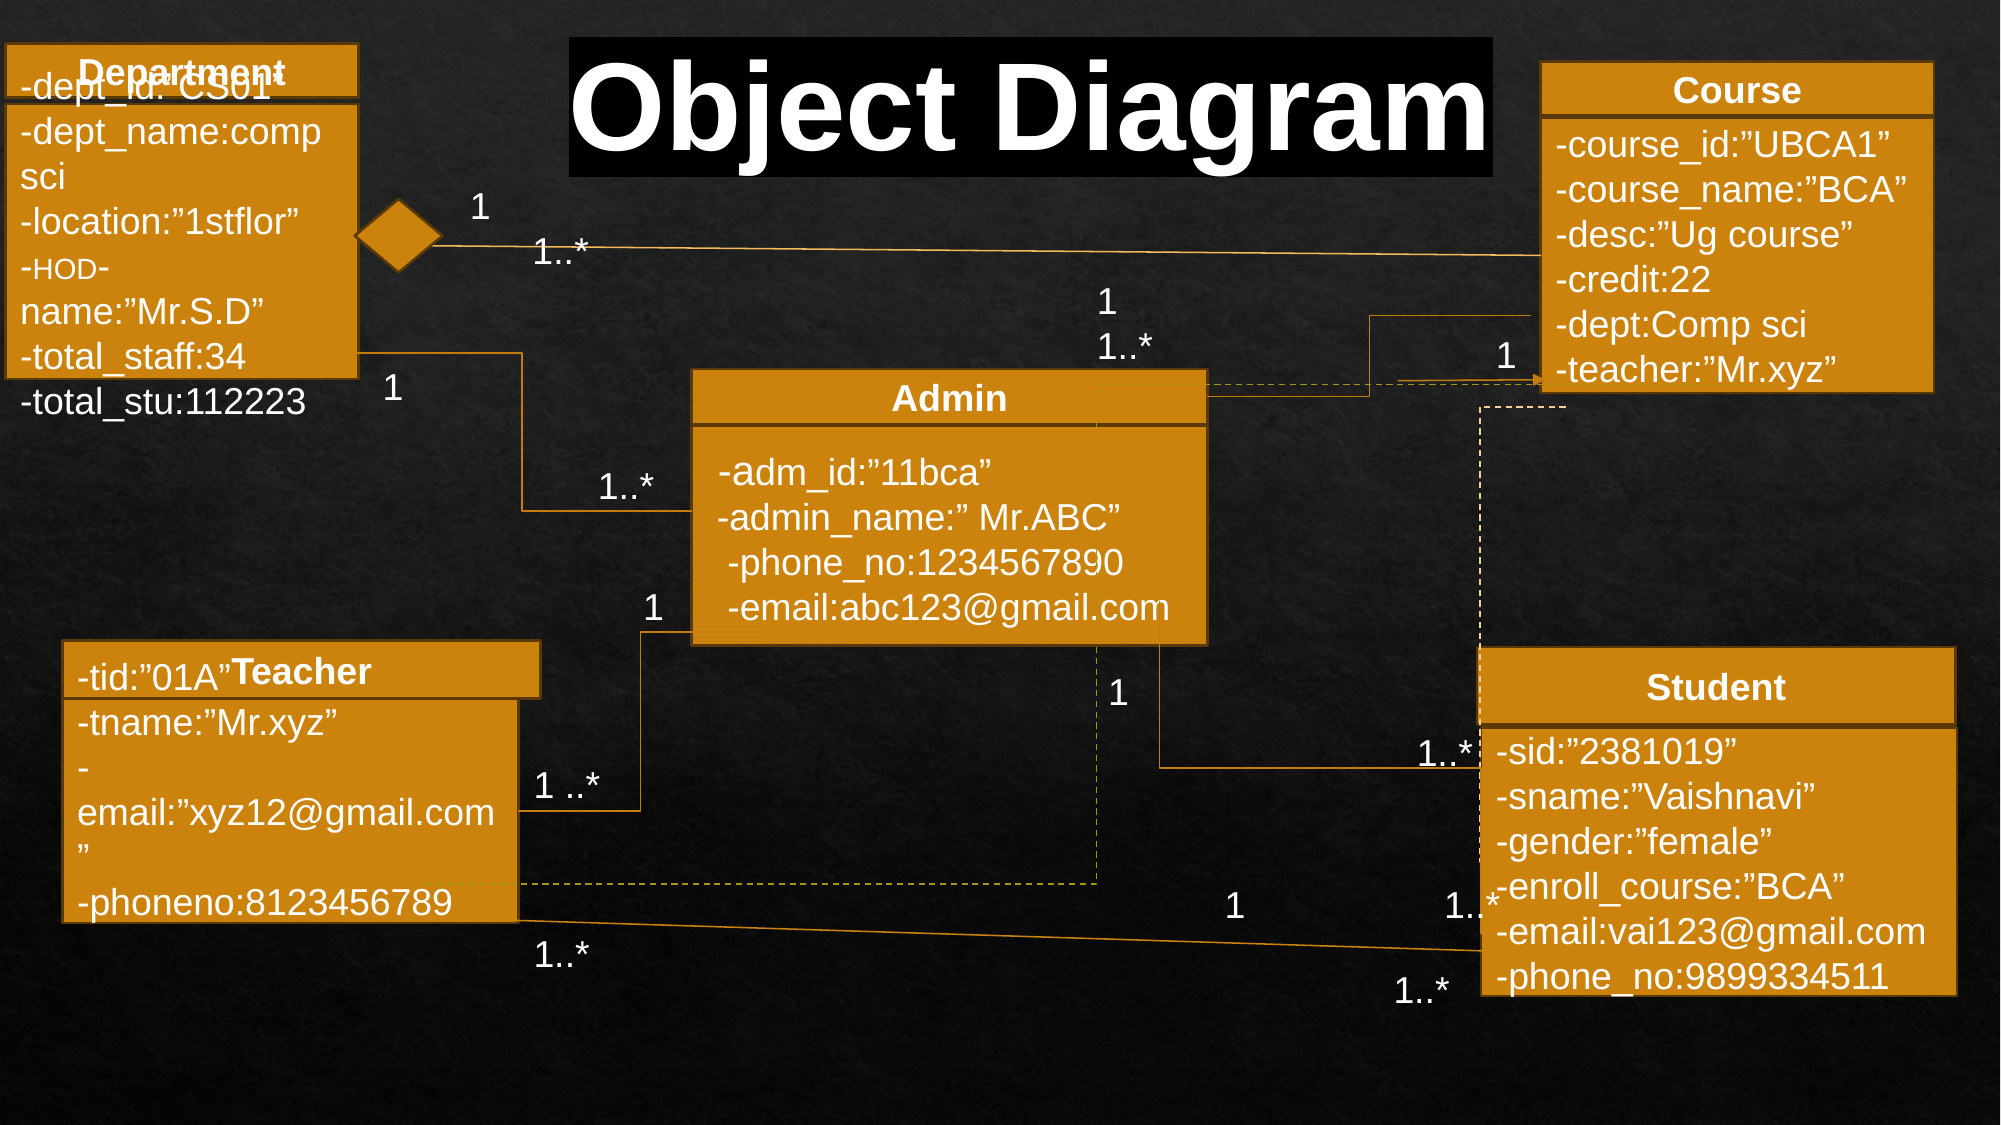

Object Diagram
Department
Course
-dept_id:”CS01”
-dept_name:comp sci
-location:”1stflor”
-HOD-name:”Mr.S.D”
-total_staff:34
-total_stu:112223
Admin
 -adm_id:”11bca”
 -admin_name:” Mr.ABC”
  -phone_no:1234567890
  -email:abc123@gmail.com
Teacher
Student
-course_id:”UBCA1”
-course_name:”BCA”
-desc:”Ug course”
-credit:22
-dept:Comp sci
-teacher:”Mr.xyz”
-tid:”01A”
-tname:”Mr.xyz”
-email:”xyz12@gmail.com”
-phoneno:8123456789

-sid:”2381019”
-sname:”Vaishnavi”
-gender:”female”
-enroll_course:”BCA”
-email:vai123@gmail.com
-phone_no:9899334511
1                                                                                                        1..*

1                                       1..*
1
1
1..*
1 ..*
1                   1..*
1..*
1..*
1
1
1..*